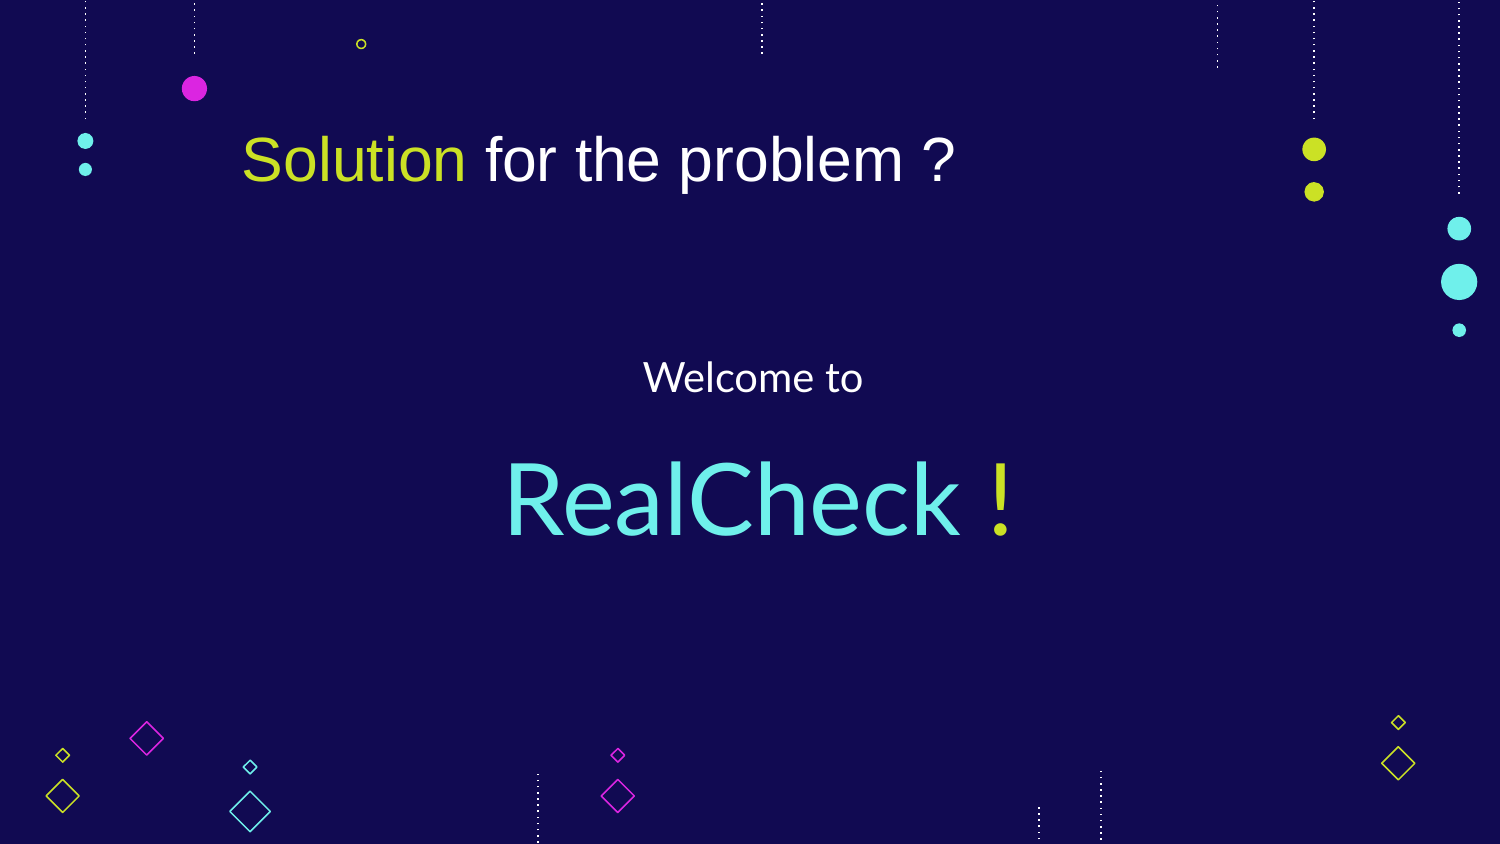

# Solution for the problem ?

Welcome to

RealCheck !